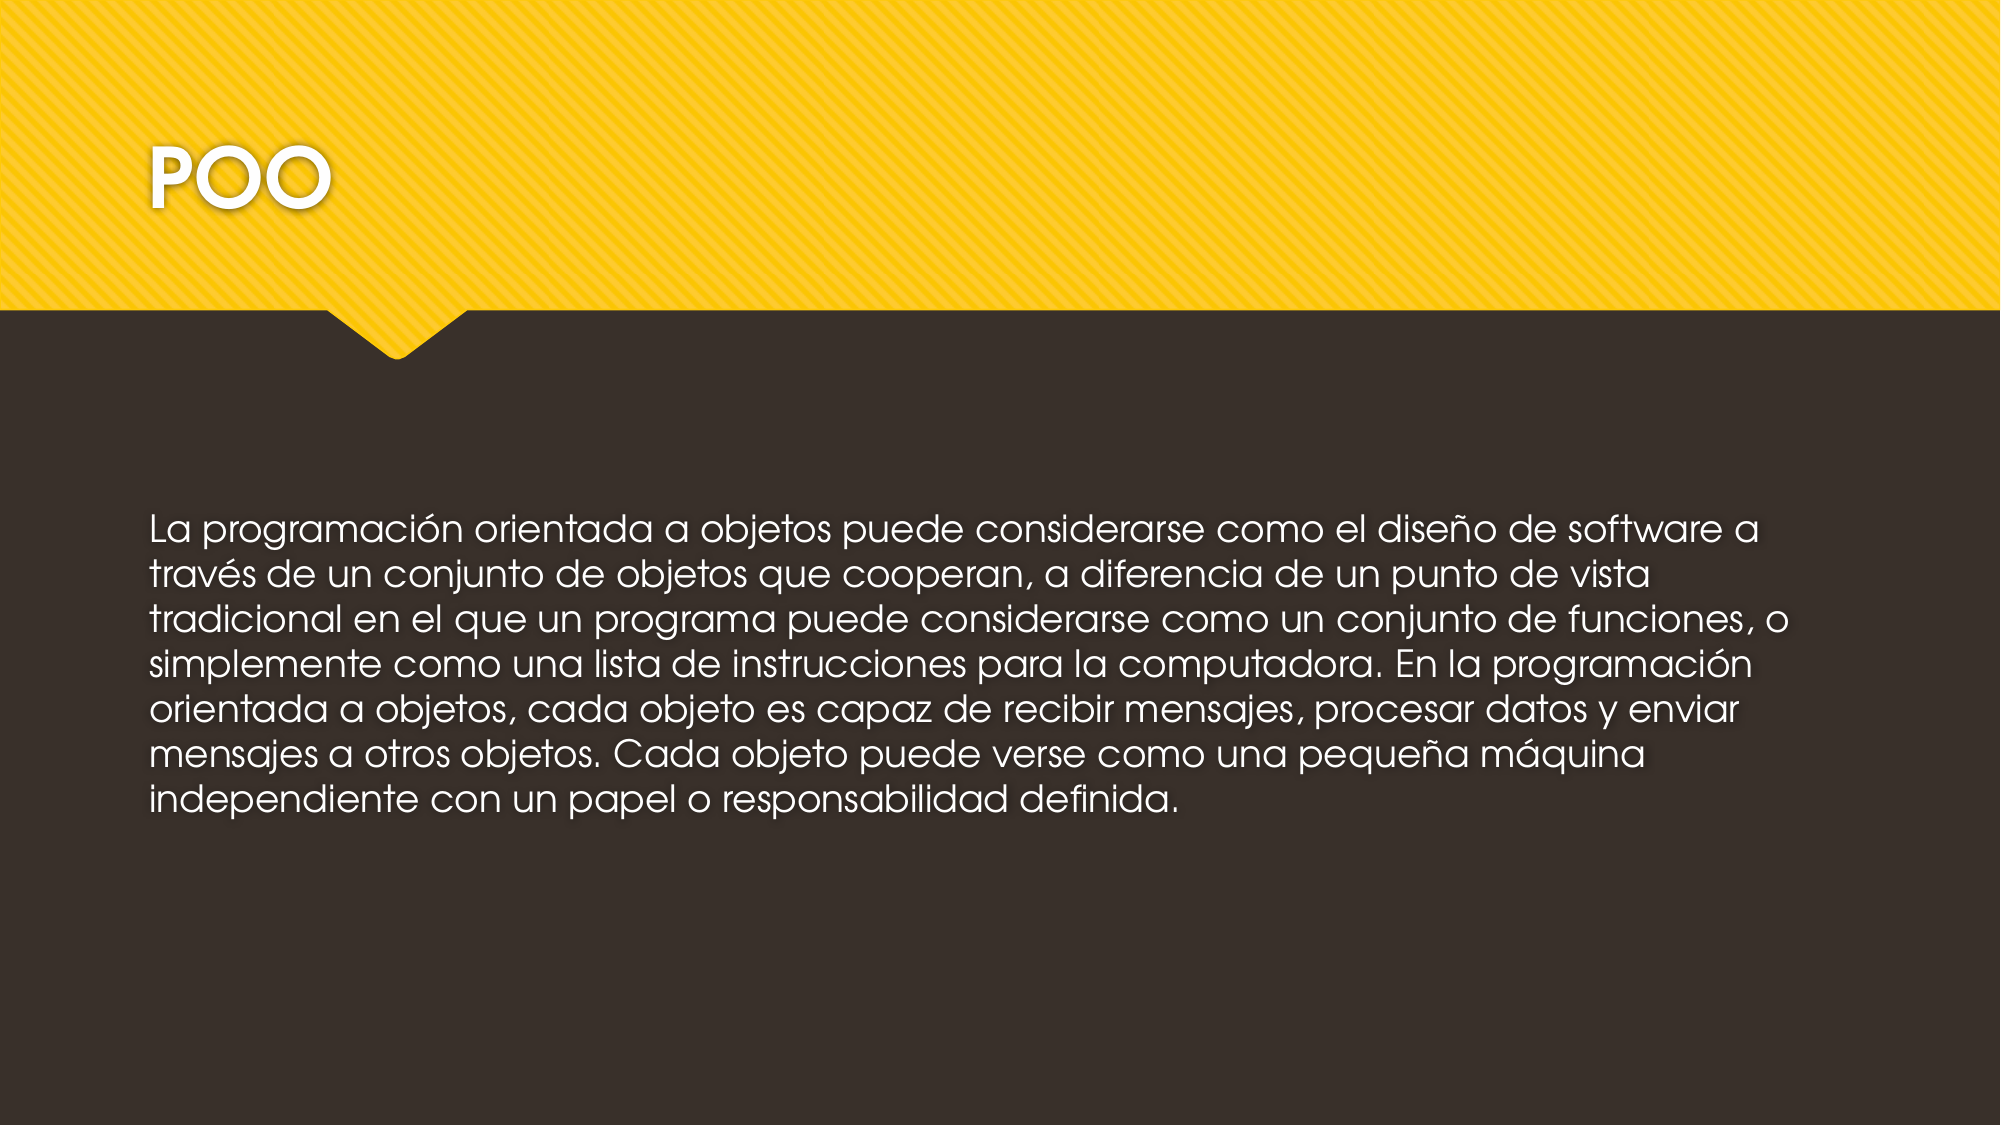

# POO
La programación orientada a objetos puede considerarse como el diseño de software a través de un conjunto de objetos que cooperan, a diferencia de un punto de vista tradicional en el que un programa puede considerarse como un conjunto de funciones, o simplemente como una lista de instrucciones para la computadora. En la programación orientada a objetos, cada objeto es capaz de recibir mensajes, procesar datos y enviar mensajes a otros objetos. Cada objeto puede verse como una pequeña máquina independiente con un papel o responsabilidad definida.